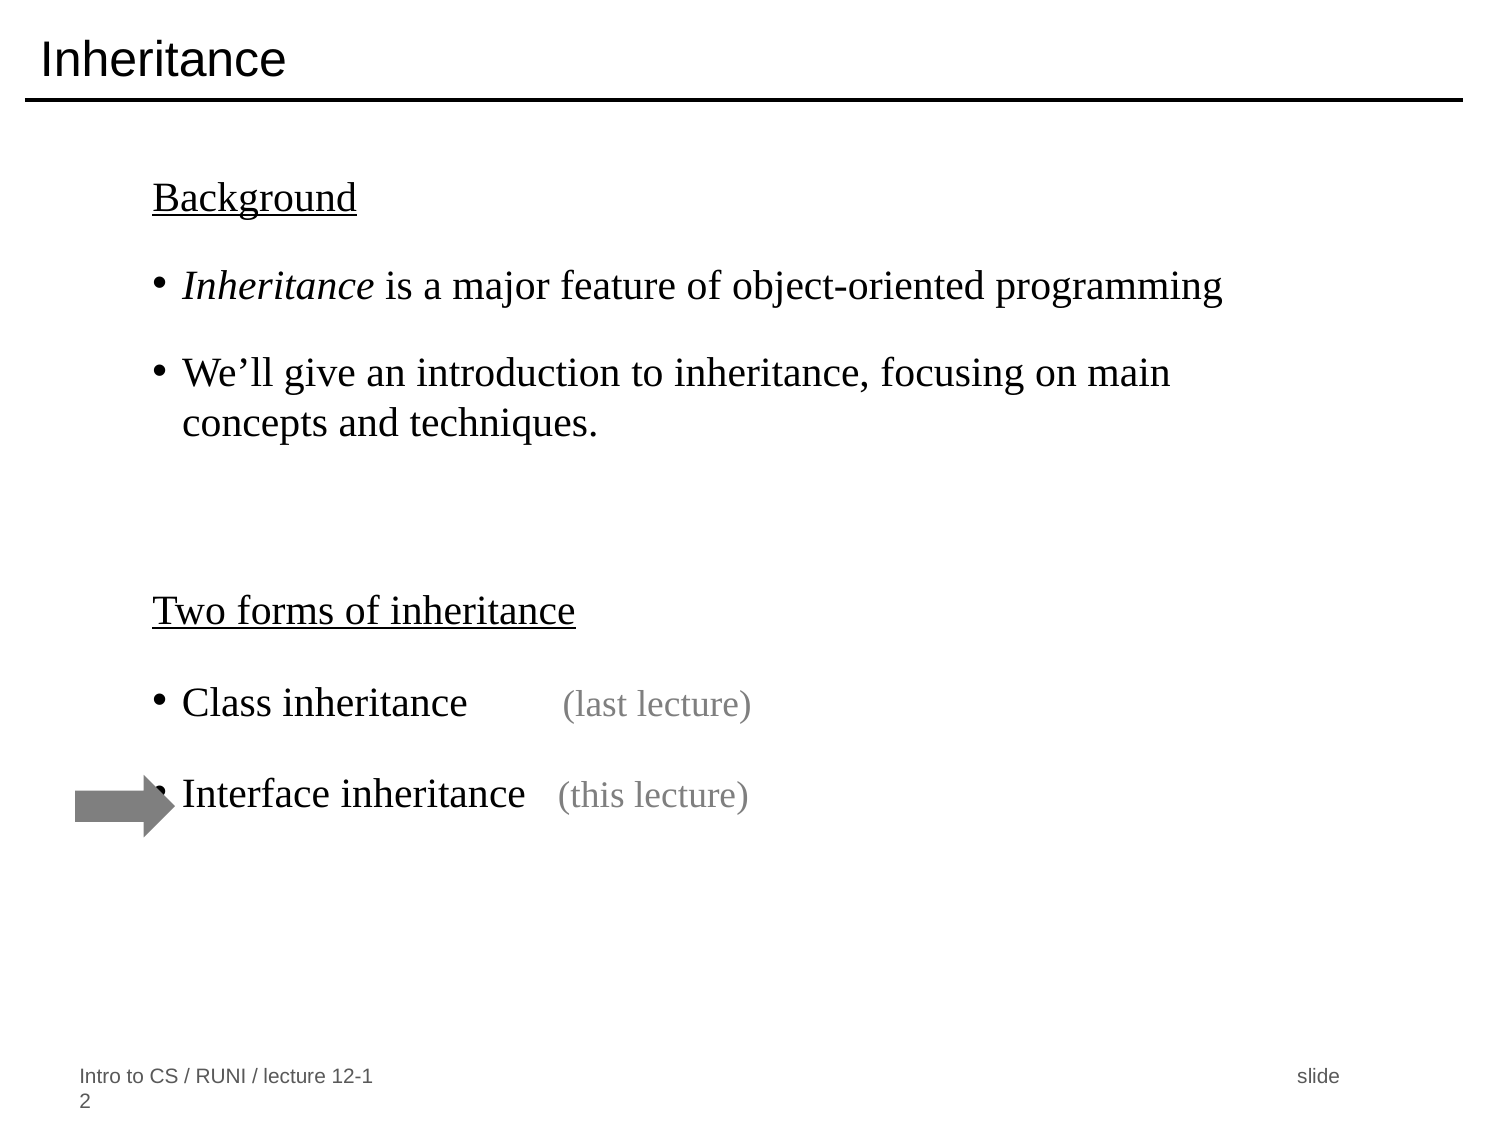

# Inheritance
Background
Inheritance is a major feature of object-oriented programming
We’ll give an introduction to inheritance, focusing on main concepts and techniques.
Two forms of inheritance
Class inheritance         (last lecture)
Interface inheritance   (this lecture)